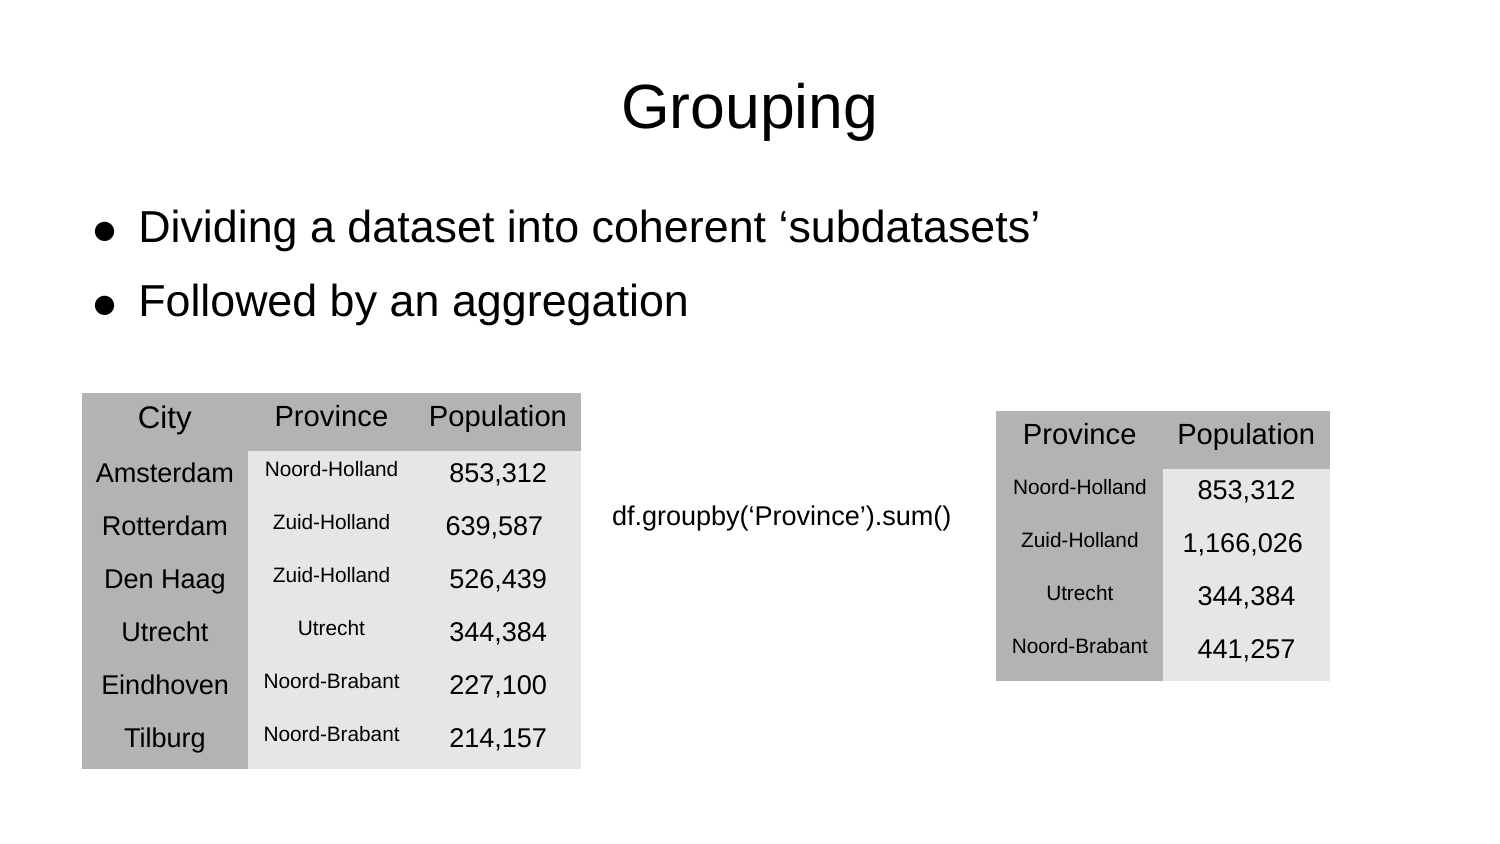

Grouping
Dividing a dataset into coherent ‘subdatasets’
Followed by an aggregation
| City | Province | Population |
| --- | --- | --- |
| Amsterdam | Noord-Holland | 853,312 |
| Rotterdam | Zuid-Holland | 639,587 |
| Den Haag | Zuid-Holland | 526,439 |
| Utrecht | Utrecht | 344,384 |
| Eindhoven | Noord-Brabant | 227,100 |
| Tilburg | Noord-Brabant | 214,157 |
| Province | Population |
| --- | --- |
| Noord-Holland | 853,312 |
| Zuid-Holland | 1,166,026 |
| Utrecht | 344,384 |
| Noord-Brabant | 441,257 |
df.groupby(‘Province’).sum()